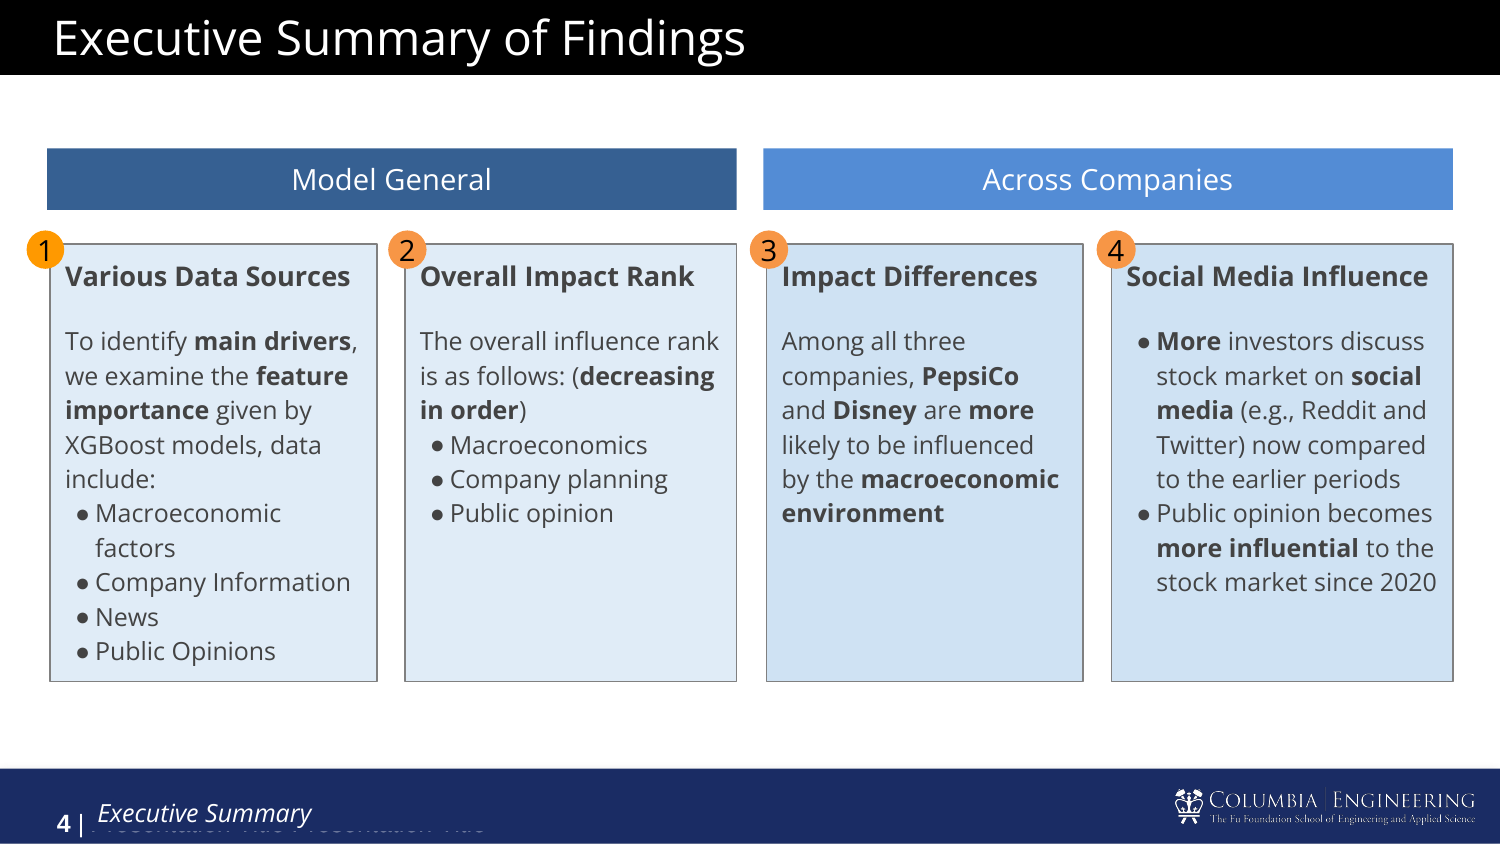

# Executive Summary of Findings
Model General
Across Companies
1
2
3
4
Various Data Sources

To identify main drivers, we examine the feature importance given by XGBoost models, data include:
Macroeconomic factors
Company Information
News
Public Opinions
Overall Impact Rank

The overall influence rank is as follows: (decreasing in order)
Macroeconomics
Company planning
Public opinion

Impact Differences

Among all three companies, PepsiCo and Disney are more likely to be influenced by the macroeconomic environment
Social Media Influence

More investors discuss stock market on social media (e.g., Reddit and Twitter) now compared to the earlier periods
Public opinion becomes more influential to the stock market since 2020
Executive Summary